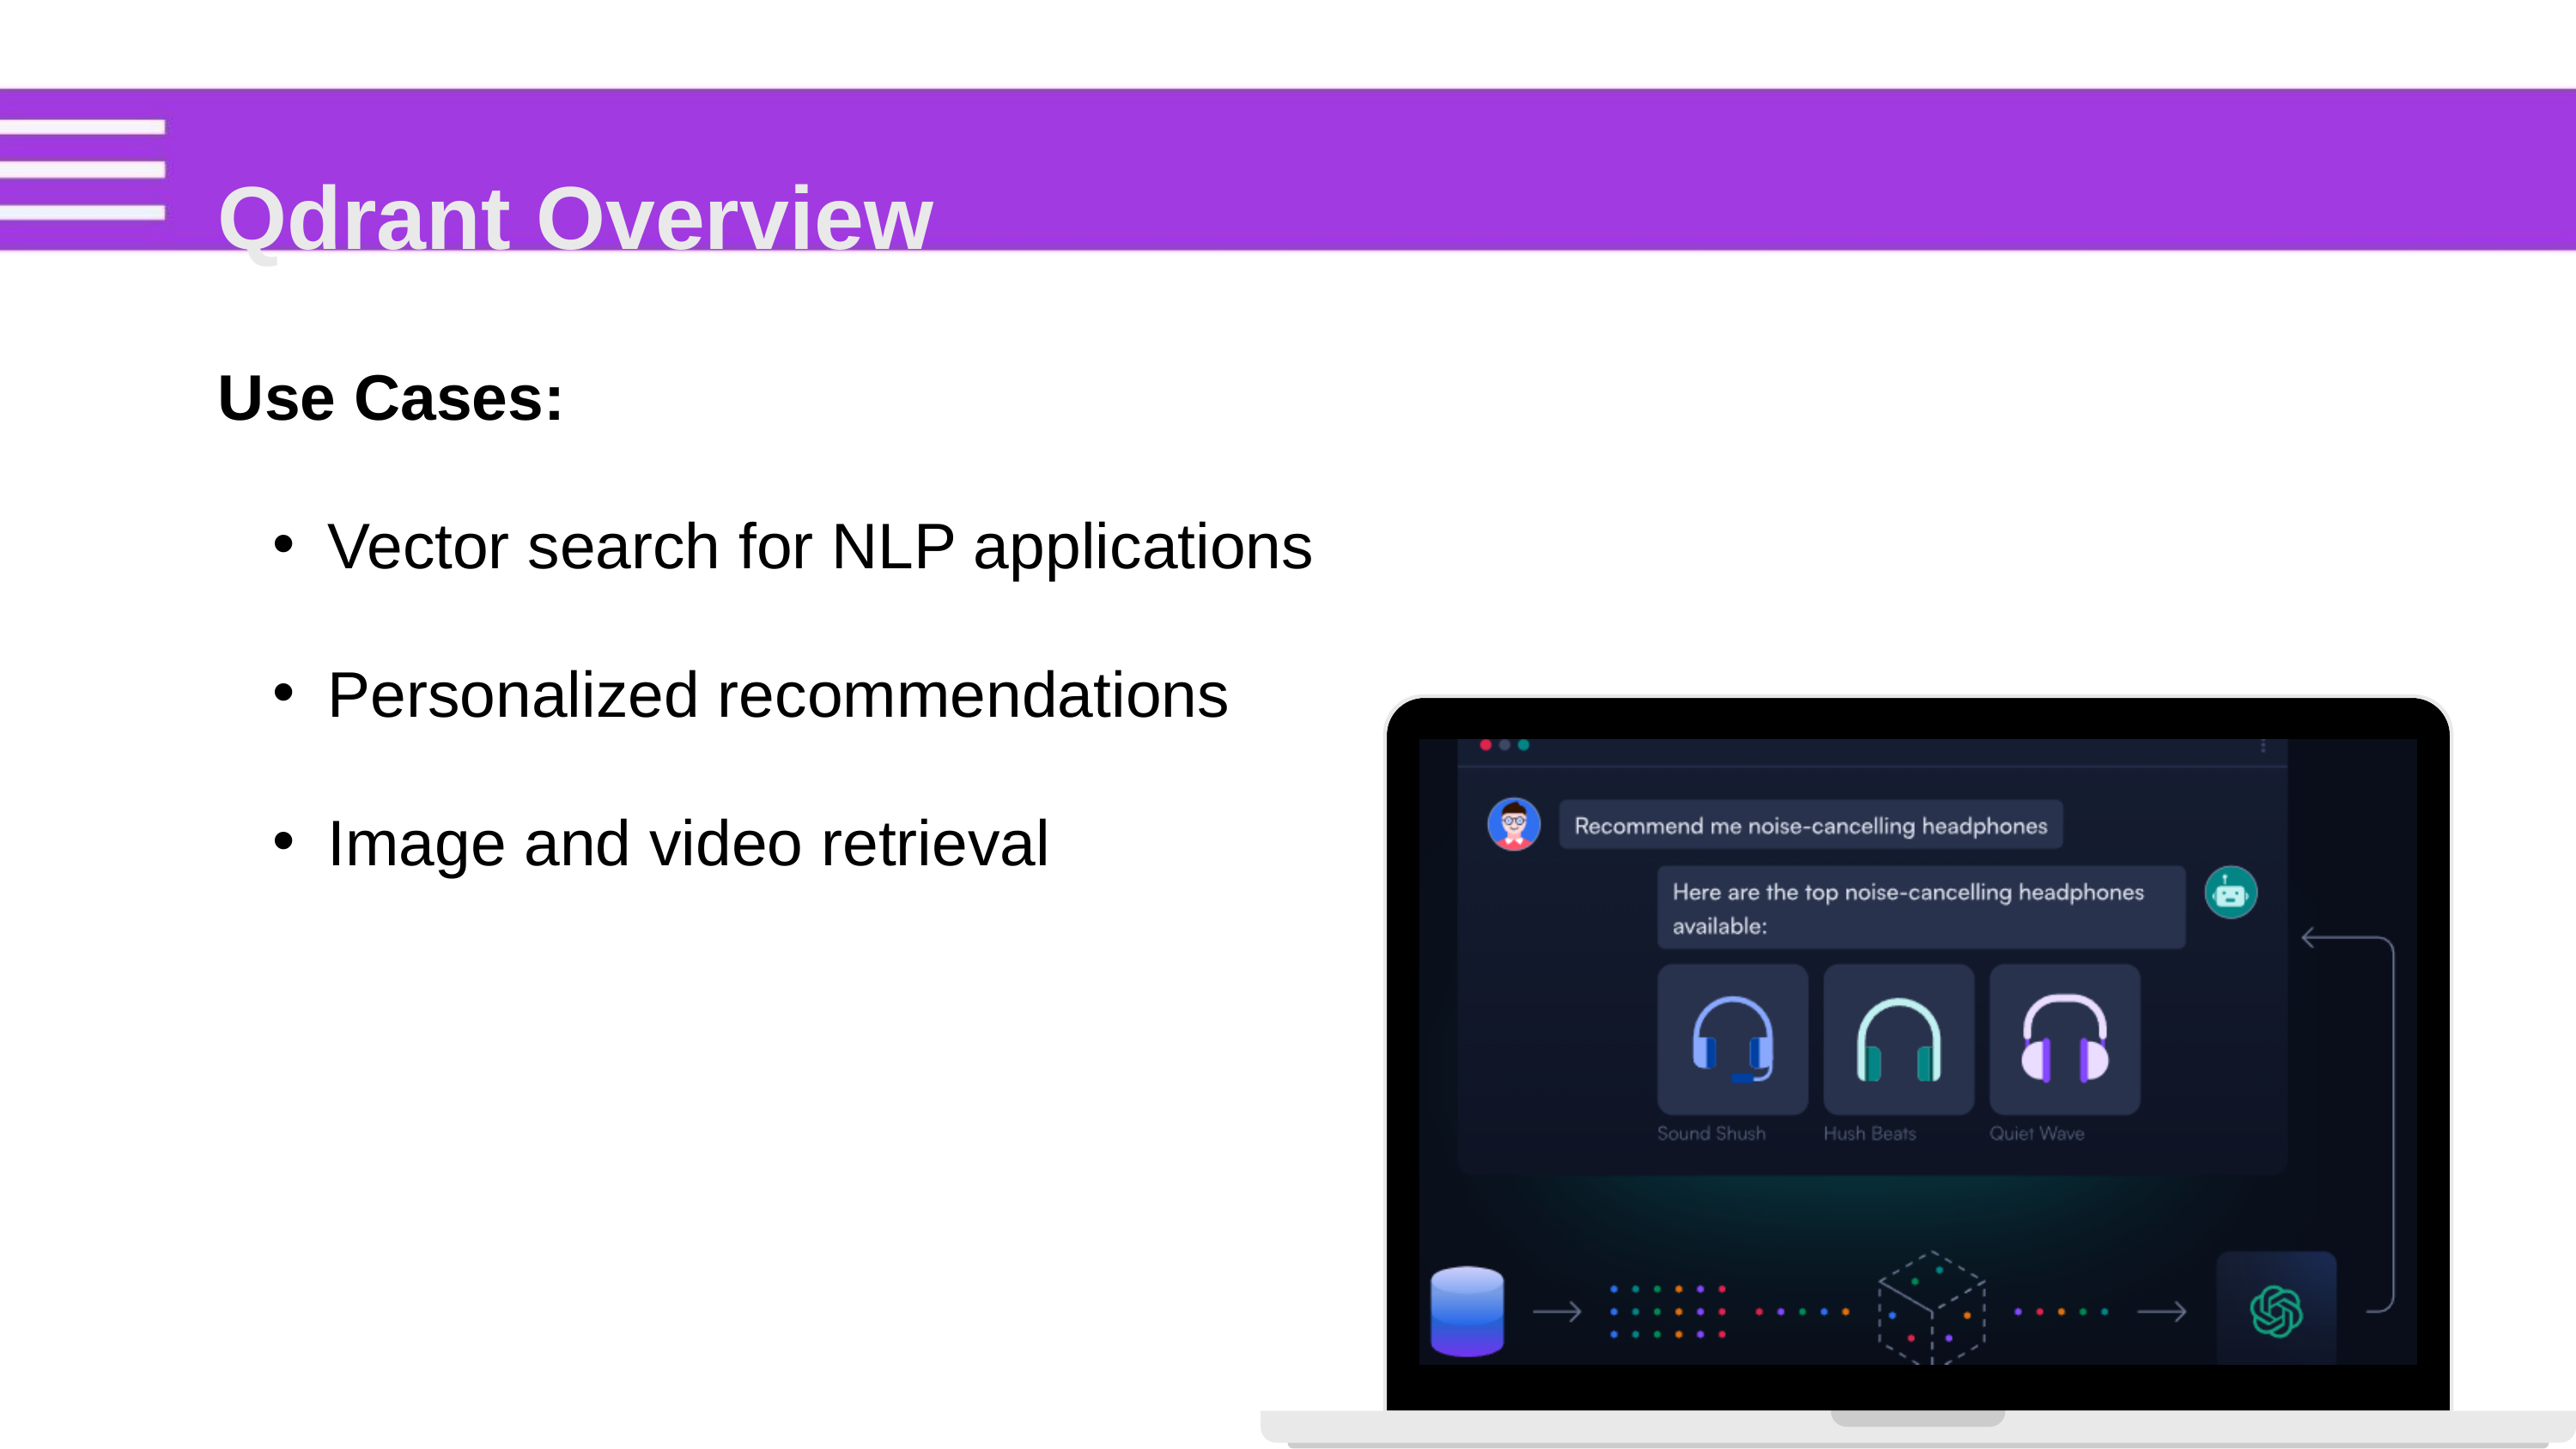

Qdrant Overview
Use Cases:
Vector search for NLP applications
Personalized recommendations
Image and video retrieval